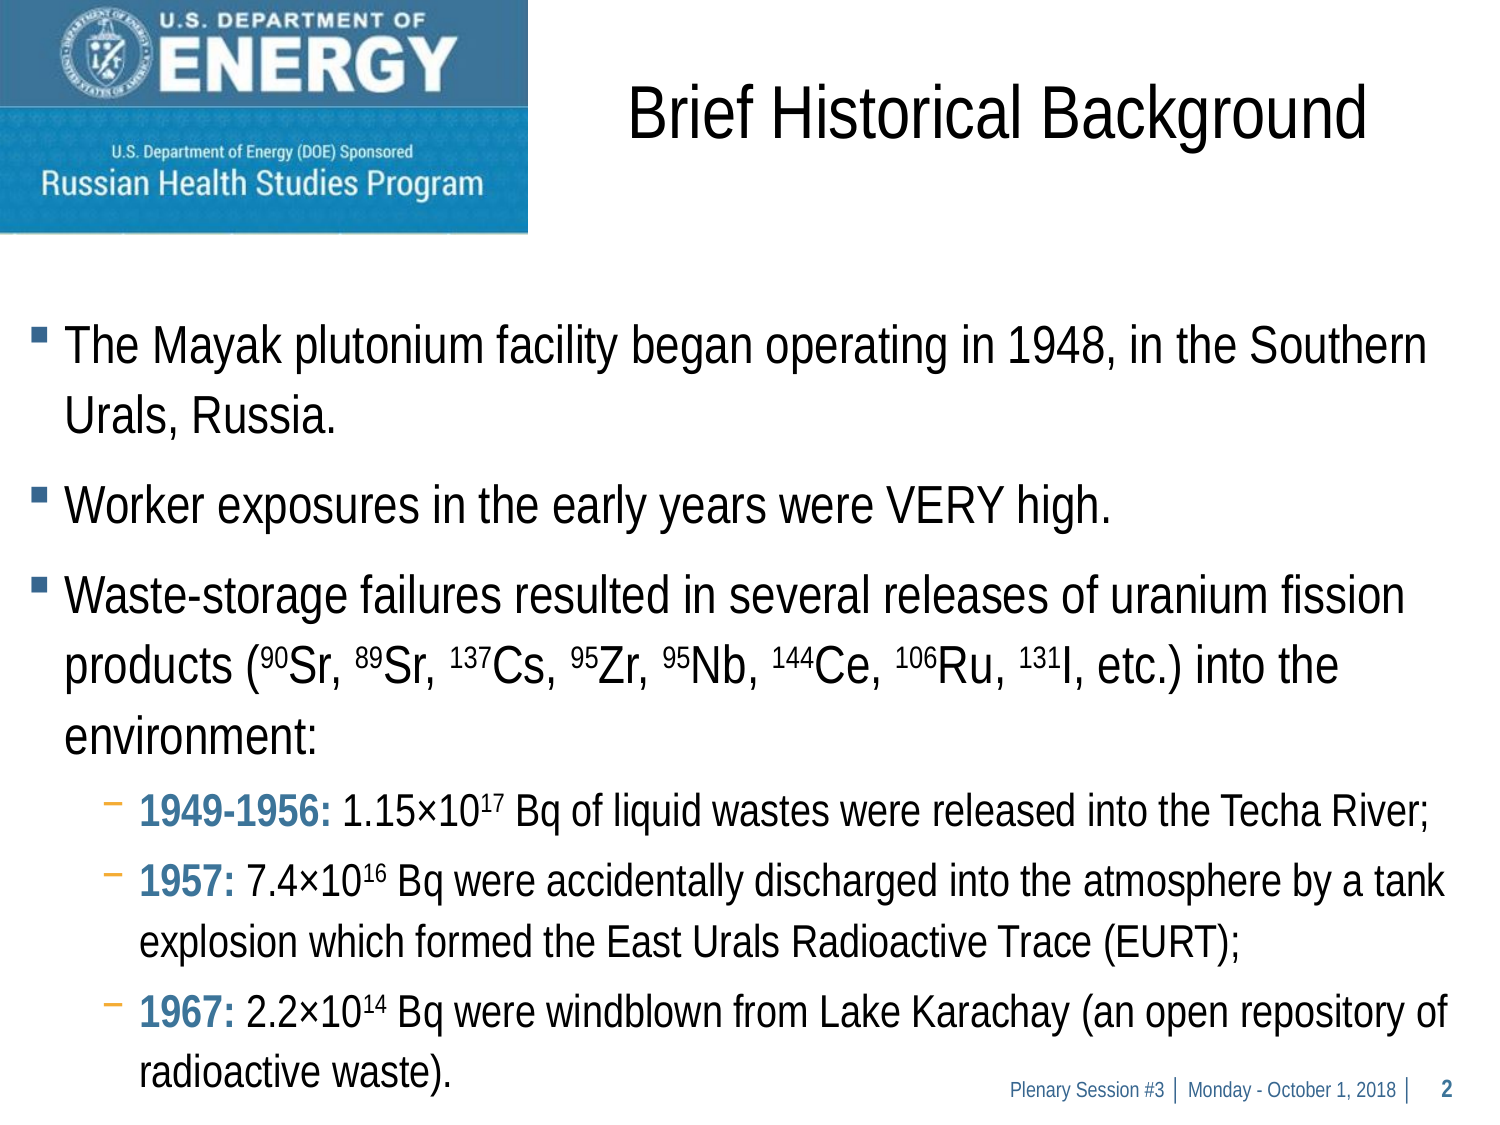

# Brief Historical Background
The Mayak plutonium facility began operating in 1948, in the Southern Urals, Russia.
Worker exposures in the early years were VERY high.
Waste-storage failures resulted in several releases of uranium fission products (90Sr, 89Sr, 137Cs, 95Zr, 95Nb, 144Ce, 106Ru, 131I, etc.) into the environment:
1949-1956: 1.15×1017 Bq of liquid wastes were released into the Techa River;
1957: 7.4×1016 Bq were accidentally discharged into the atmosphere by a tank explosion which formed the East Urals Radioactive Trace (EURT);
1967: 2.2×1014 Bq were windblown from Lake Karachay (an open repository of radioactive waste).
2